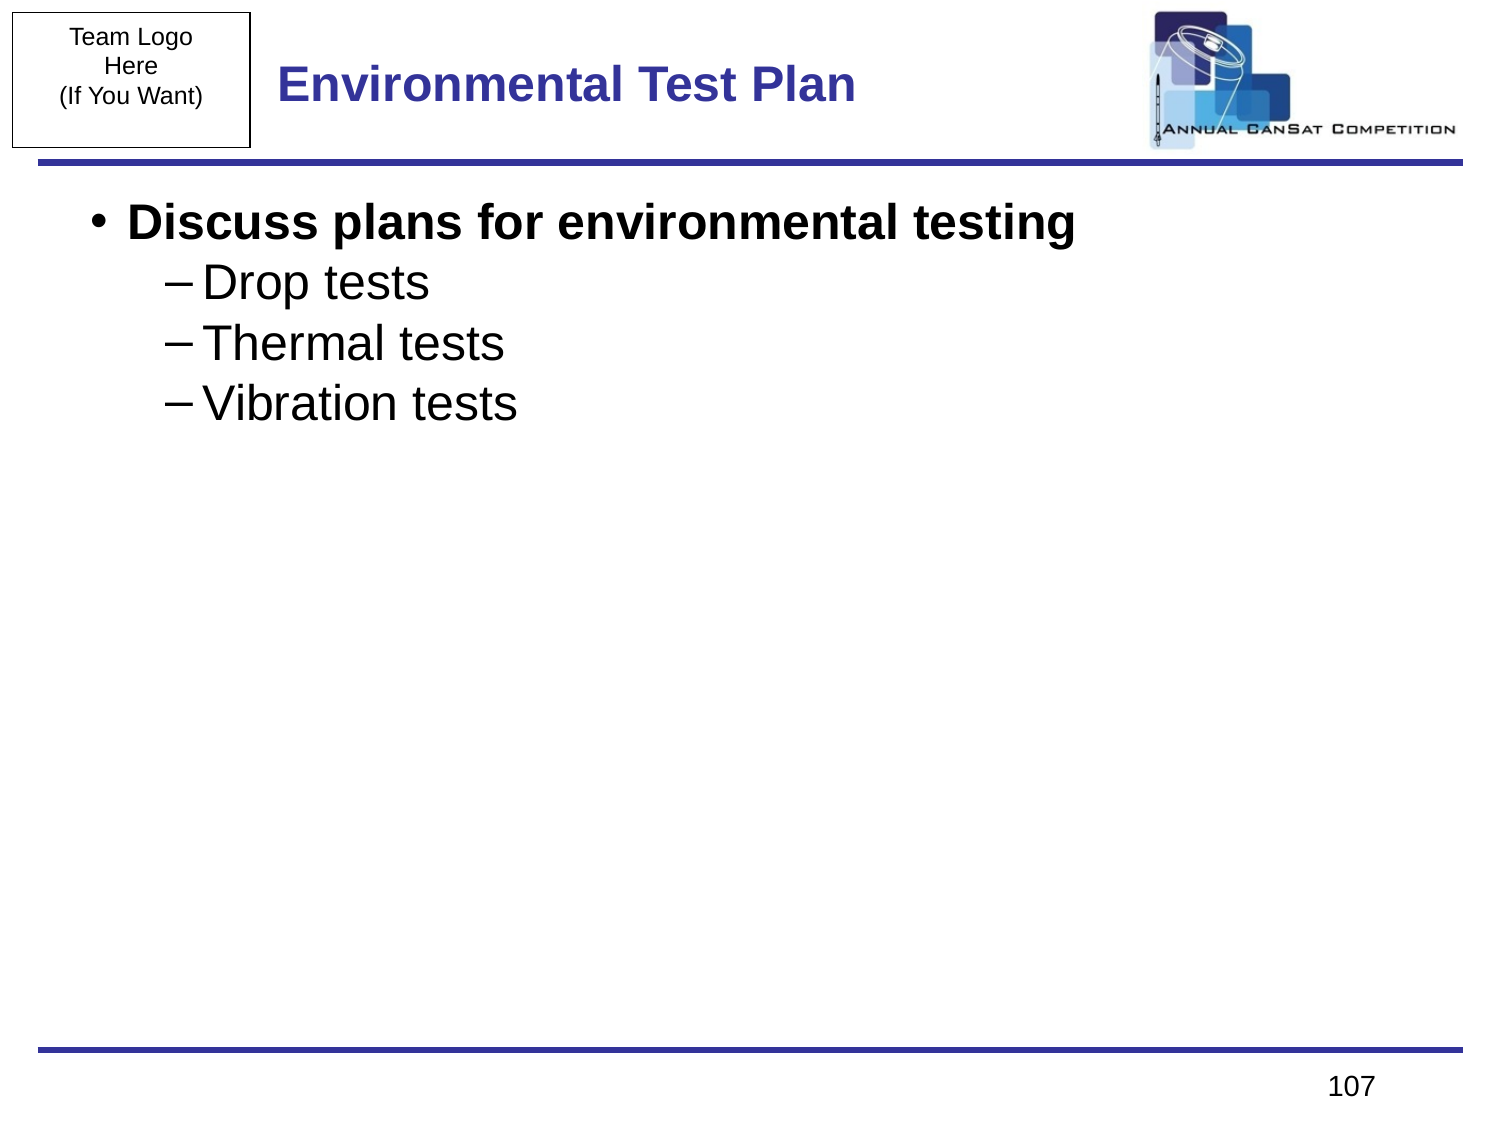

# Environmental Test Plan
Discuss plans for environmental testing
Drop tests
Thermal tests
Vibration tests
107